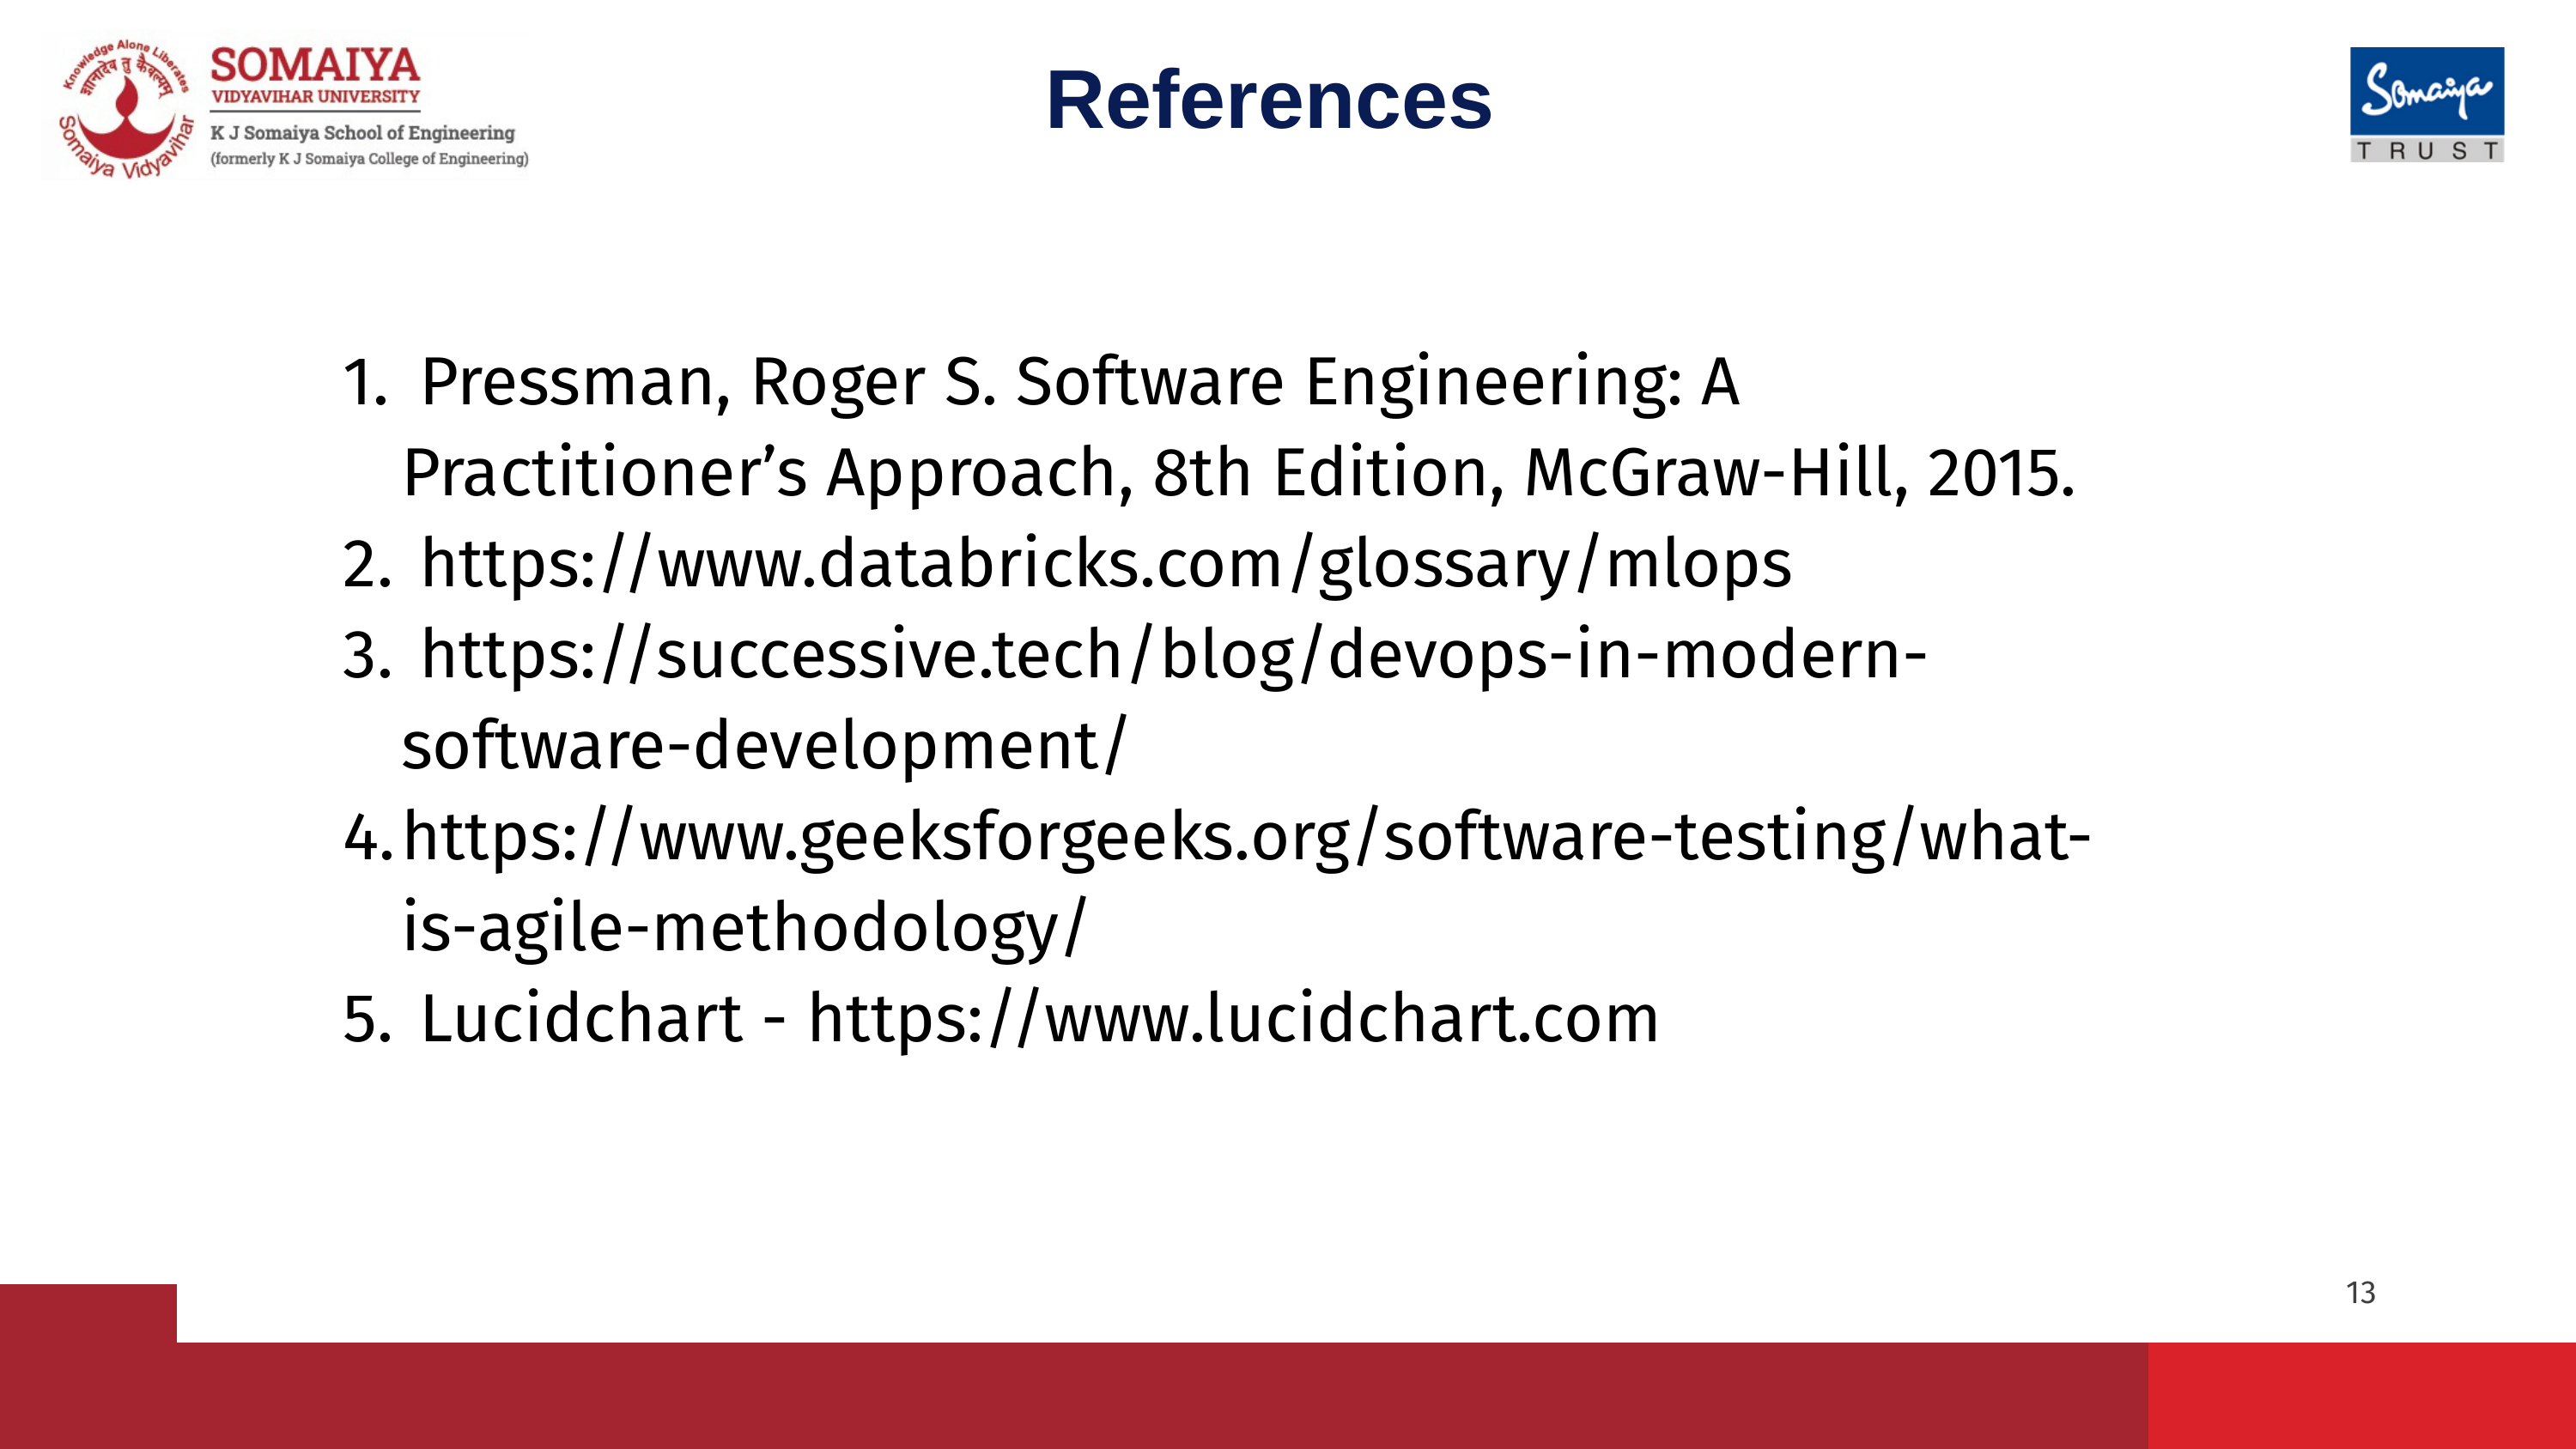

References

 Pressman, Roger S. Software Engineering: A Practitioner’s Approach, 8th Edition, McGraw-Hill, 2015.
 https://www.databricks.com/glossary/mlops
 https://successive.tech/blog/devops-in-modern-software-development/
https://www.geeksforgeeks.org/software-testing/what-is-agile-methodology/
 Lucidchart - https://www.lucidchart.com

13